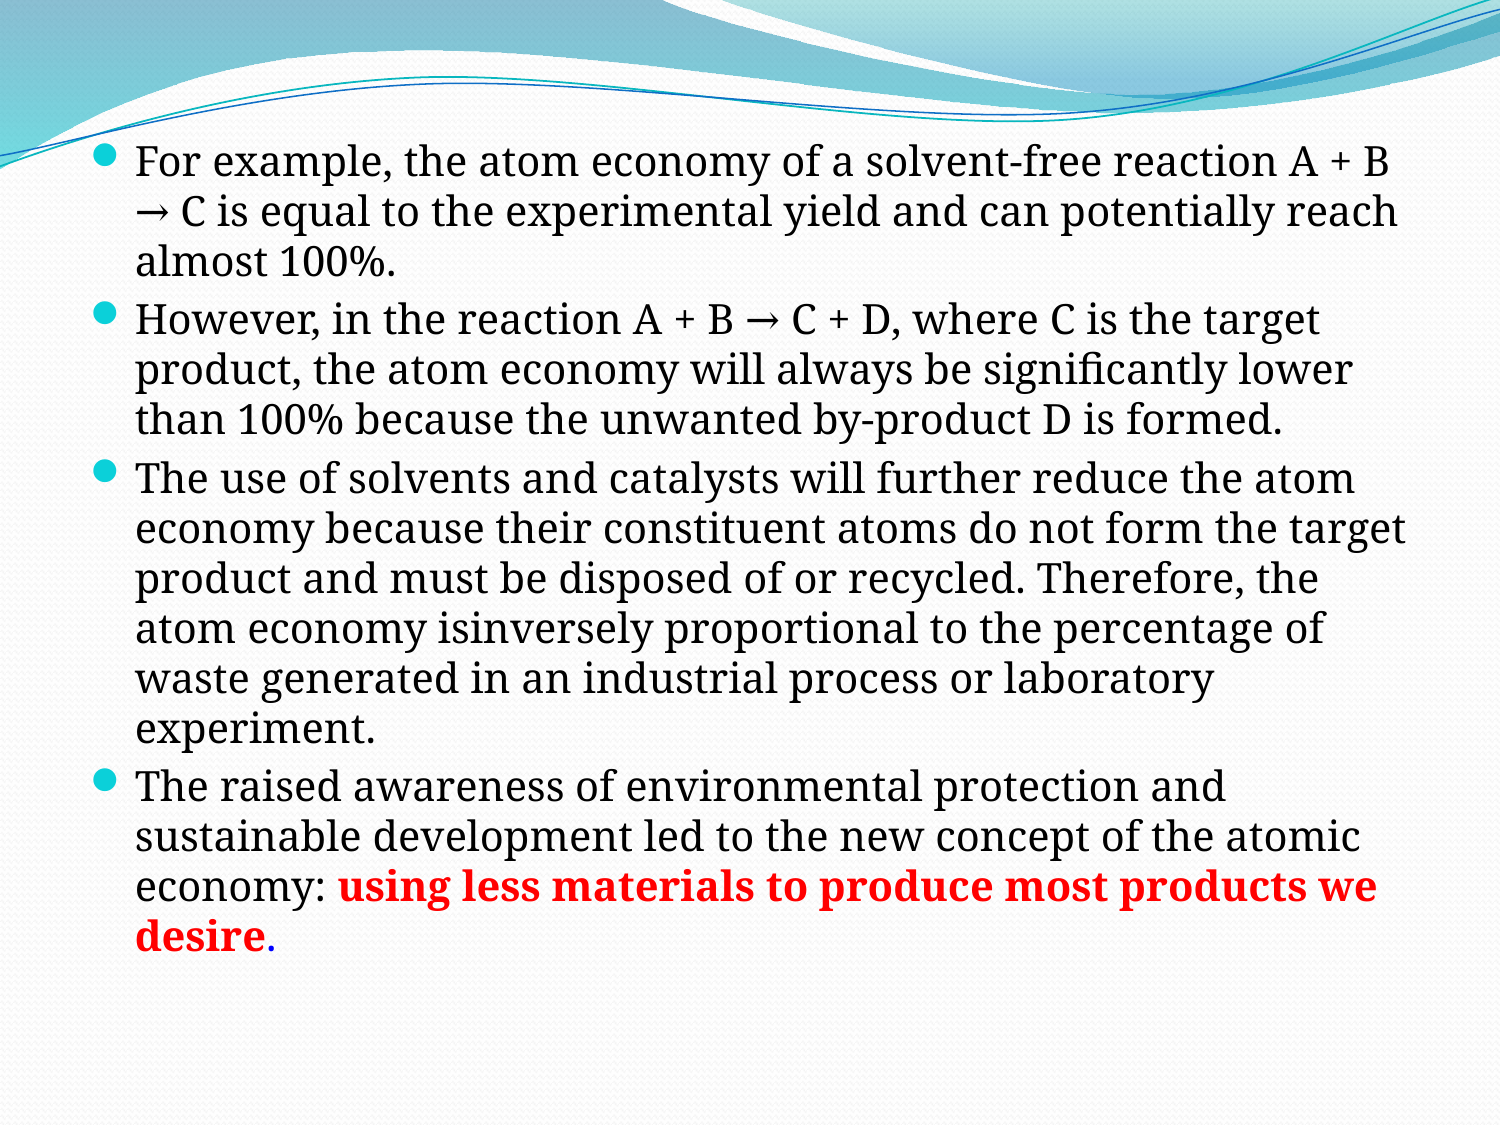

For example, the atom economy of a solvent-free reaction A + B → C is equal to the experimental yield and can potentially reach almost 100%.
However, in the reaction A + B → C + D, where C is the target product, the atom economy will always be significantly lower than 100% because the unwanted by-product D is formed.
The use of solvents and catalysts will further reduce the atom economy because their constituent atoms do not form the target product and must be disposed of or recycled. Therefore, the atom economy isinversely proportional to the percentage of waste generated in an industrial process or laboratory experiment.
The raised awareness of environmental protection and sustainable development led to the new concept of the atomic economy: using less materials to produce most products we desire.